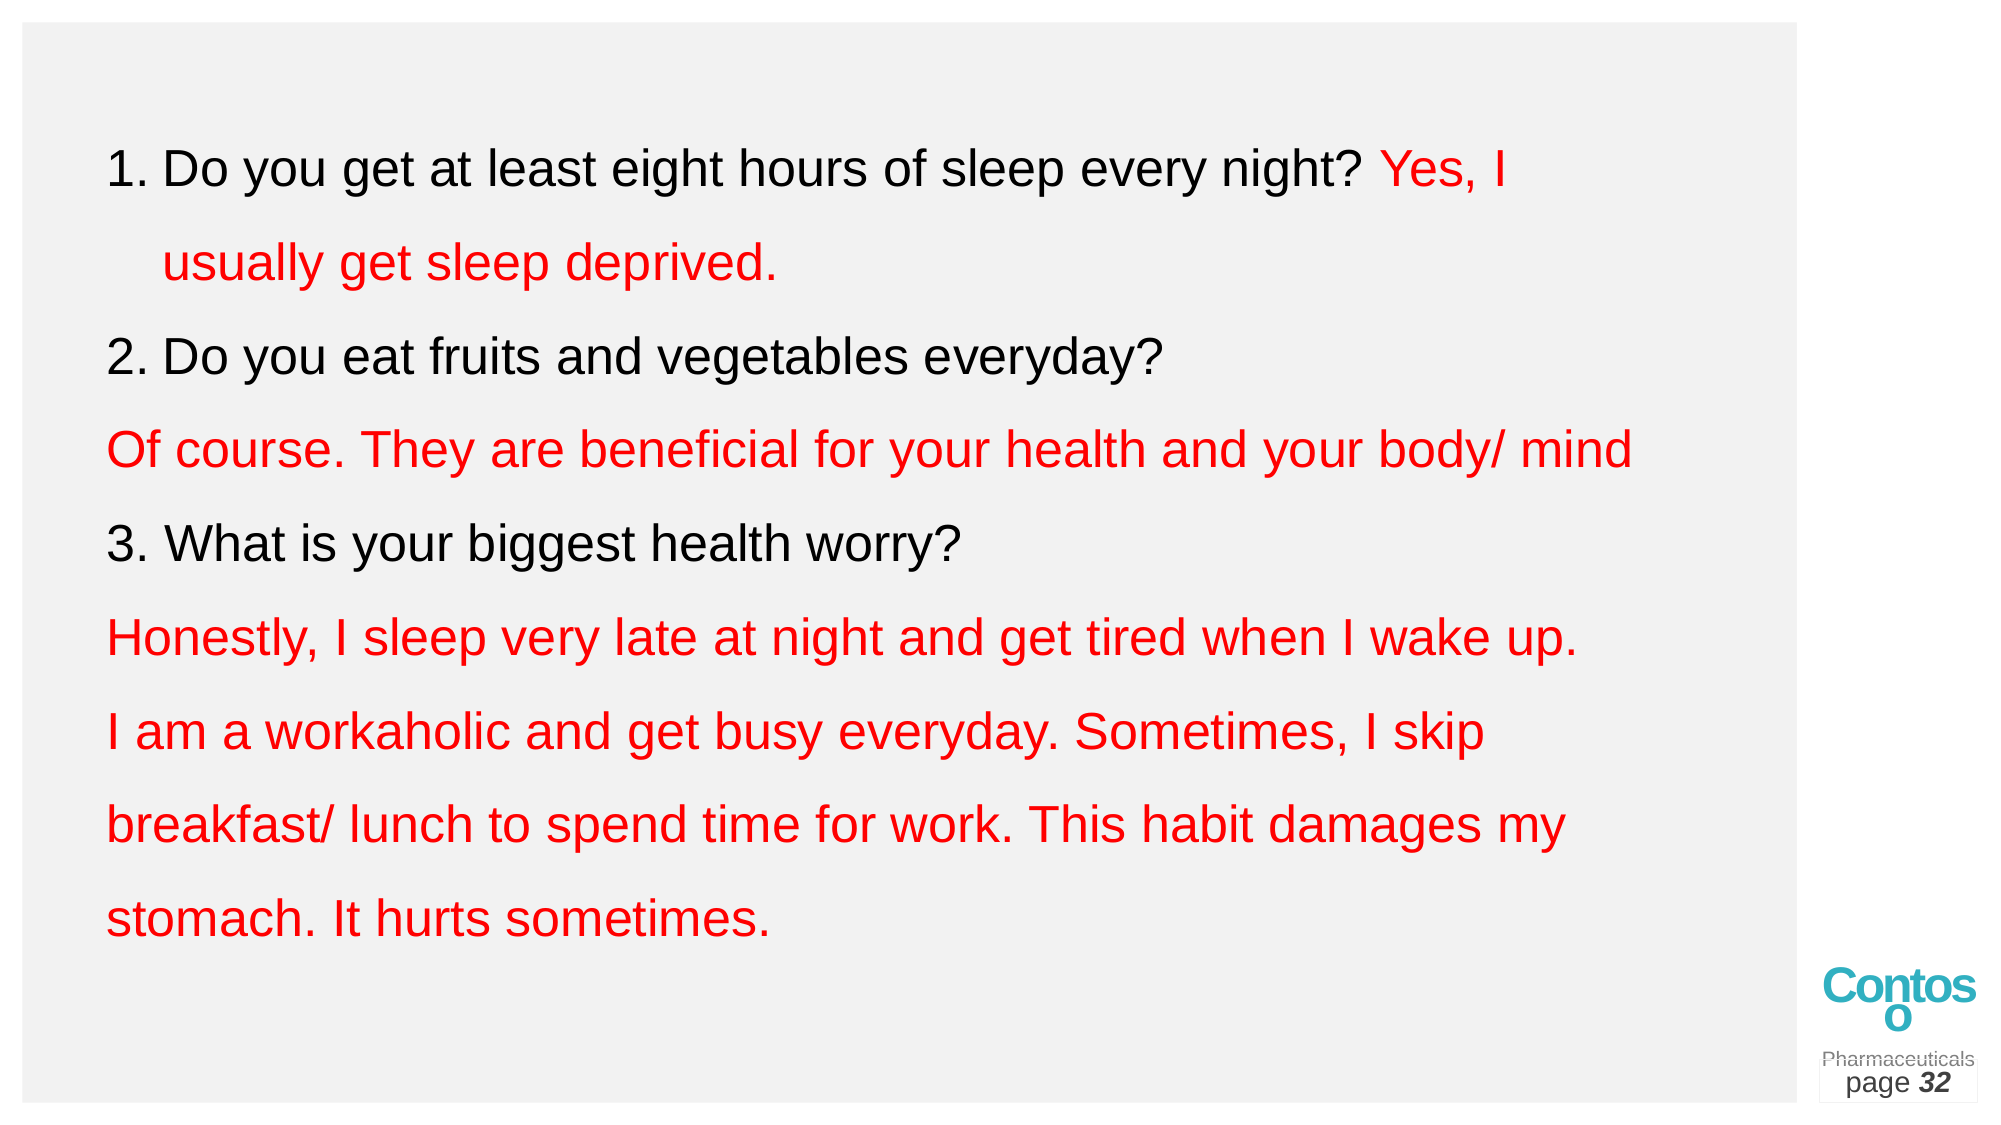

Do you get at least eight hours of sleep every night? Yes, I usually get sleep deprived.
Do you eat fruits and vegetables everyday?
Of course. They are beneficial for your health and your body/ mind
3. What is your biggest health worry?
Honestly, I sleep very late at night and get tired when I wake up.
I am a workaholic and get busy everyday. Sometimes, I skip breakfast/ lunch to spend time for work. This habit damages my stomach. It hurts sometimes.

page 32